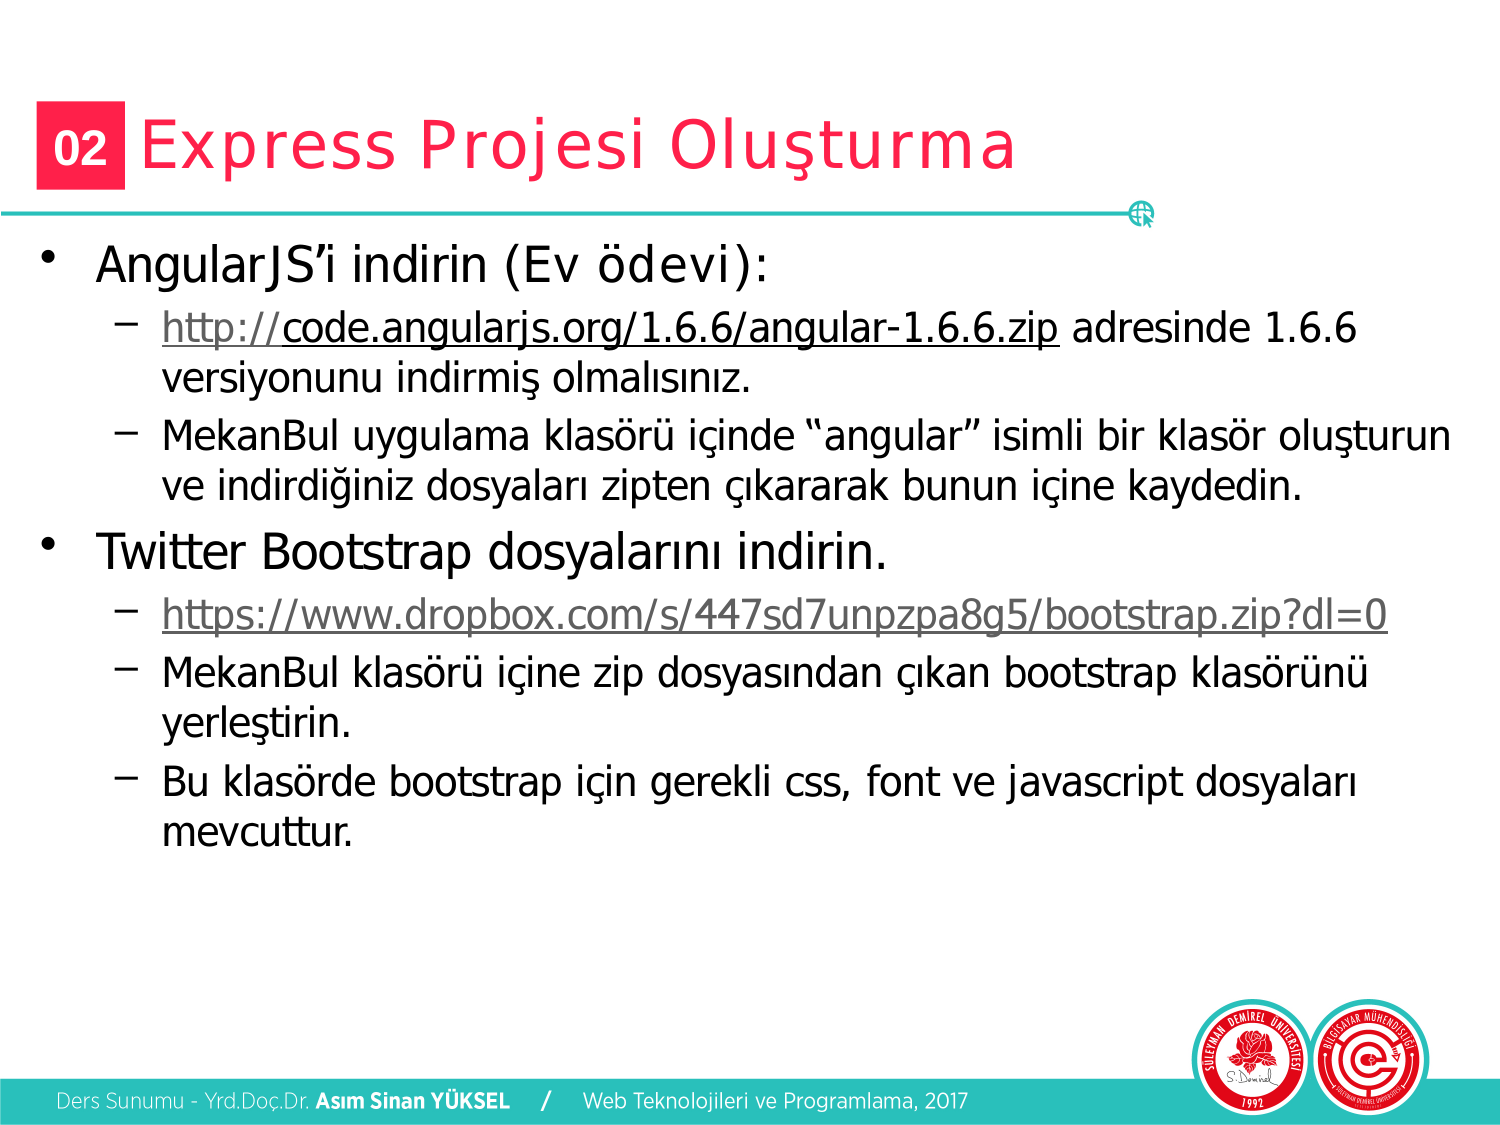

# Express Projesi Oluşturma
02
AngularJS’i indirin (Ev ödevi):
http://code.angularjs.org/1.6.6/angular-1.6.6.zip adresinde 1.6.6 versiyonunu indirmiş olmalısınız.
MekanBul uygulama klasörü içinde “angular” isimli bir klasör oluşturun ve indirdiğiniz dosyaları zipten çıkararak bunun içine kaydedin.
Twitter Bootstrap dosyalarını indirin.
https://www.dropbox.com/s/447sd7unpzpa8g5/bootstrap.zip?dl=0
MekanBul klasörü içine zip dosyasından çıkan bootstrap klasörünü yerleştirin.
Bu klasörde bootstrap için gerekli css, font ve javascript dosyaları mevcuttur.